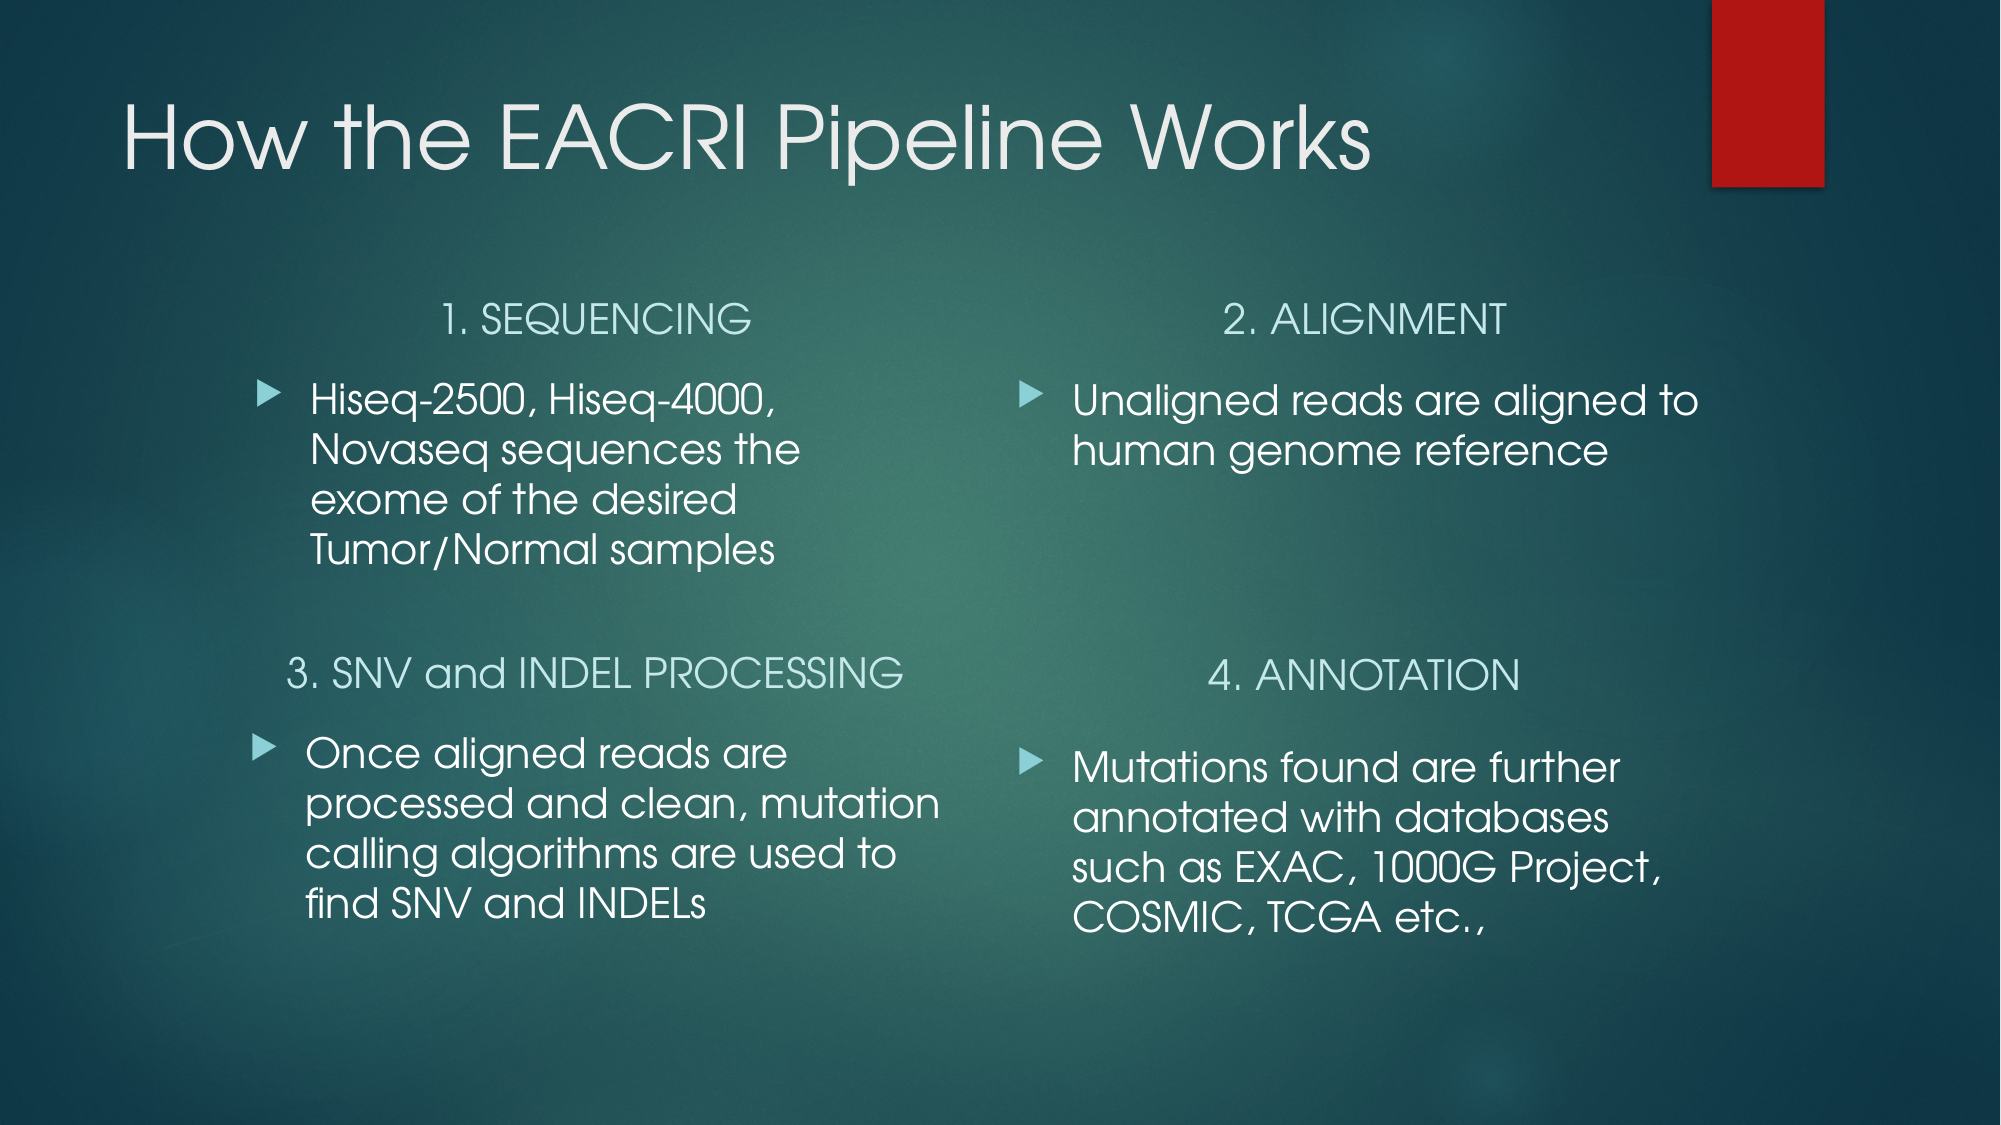

# How the EACRI Pipeline Works
1. SEQUENCING
2. ALIGNMENT
Hiseq-2500, Hiseq-4000, Novaseq sequences the exome of the desired Tumor/Normal samples
Unaligned reads are aligned to human genome reference
3. SNV and INDEL PROCESSING
4. ANNOTATION
Once aligned reads are processed and clean, mutation calling algorithms are used to find SNV and INDELs
Mutations found are further annotated with databases such as EXAC, 1000G Project, COSMIC, TCGA etc.,